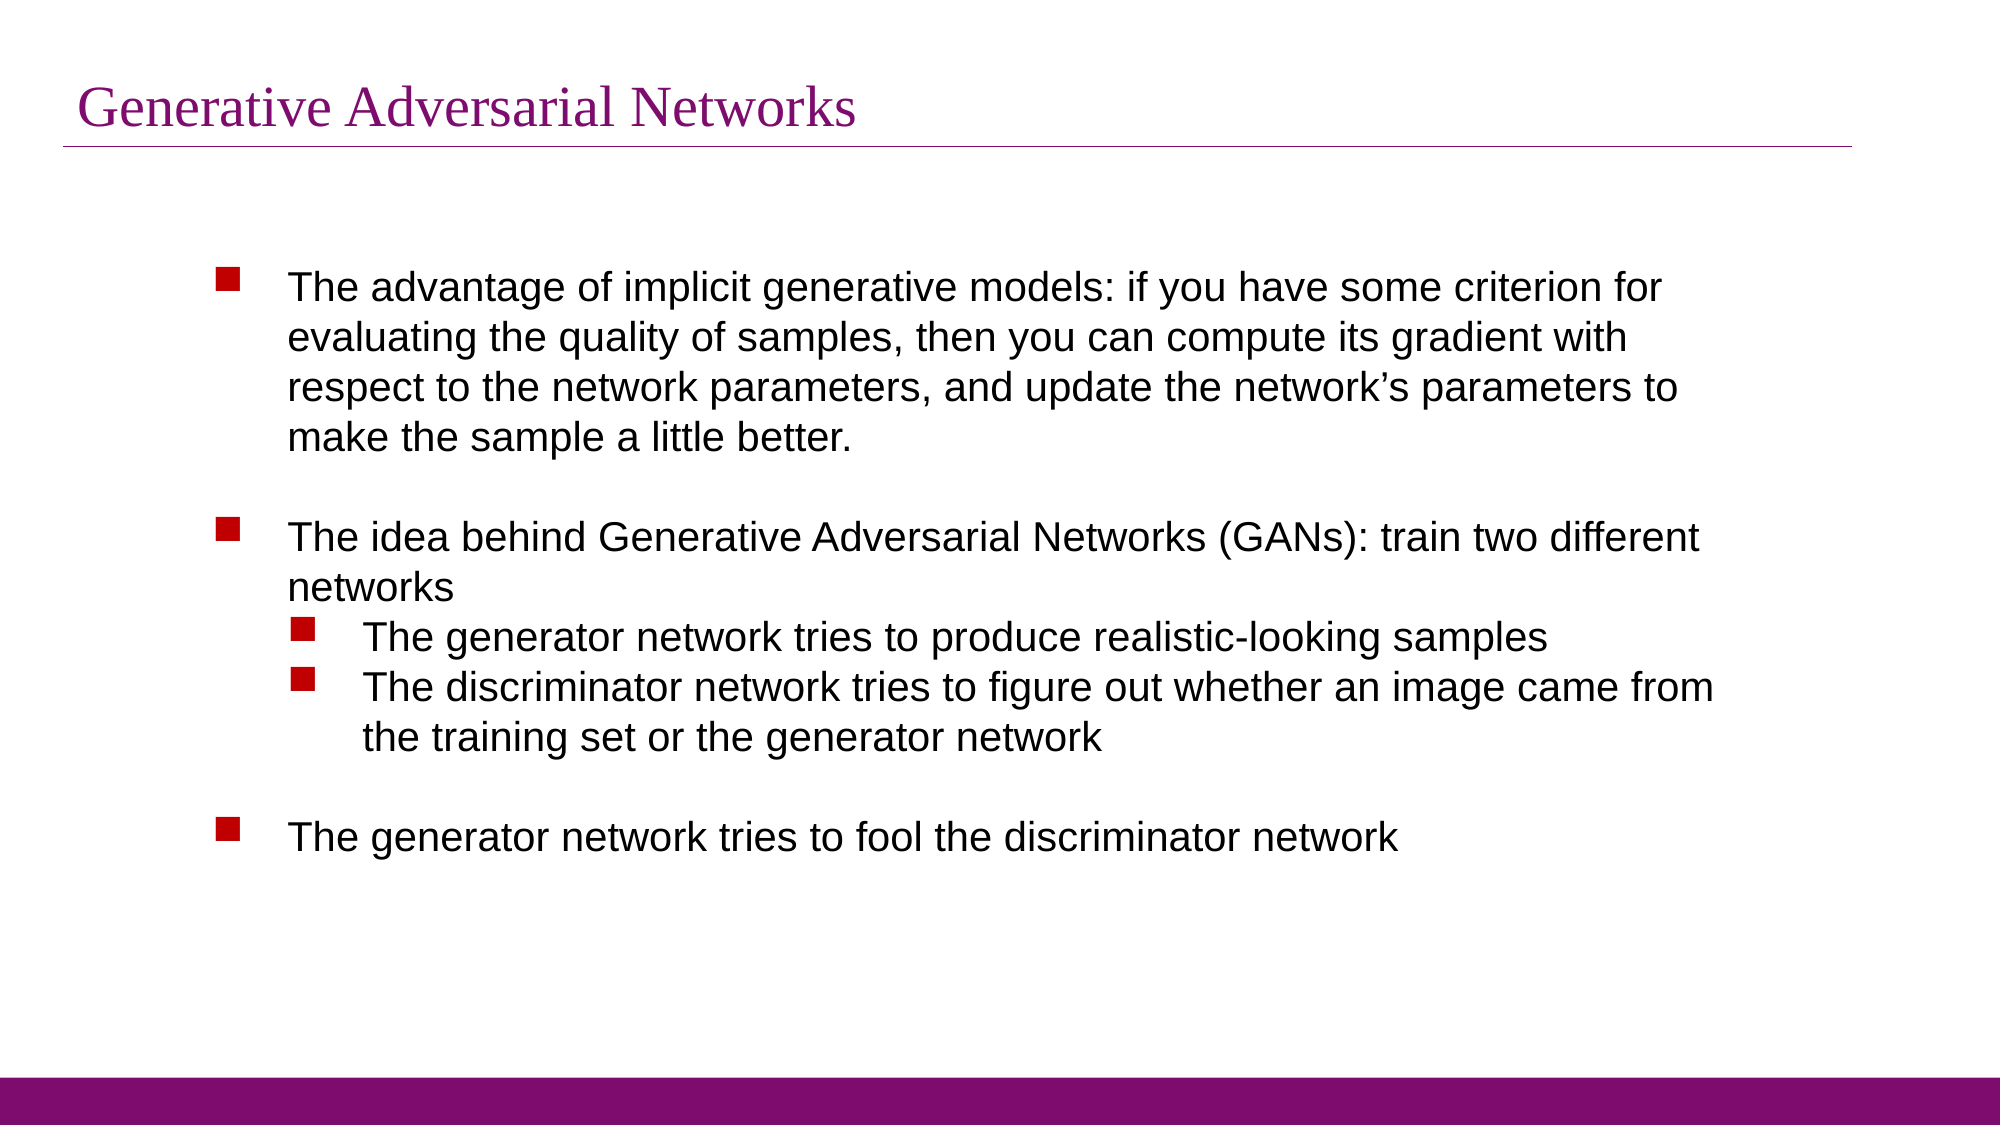

Generative Adversarial Networks
The advantage of implicit generative models: if you have some criterion for evaluating the quality of samples, then you can compute its gradient with respect to the network parameters, and update the network’s parameters to make the sample a little better.

The idea behind Generative Adversarial Networks (GANs): train two different networks
The generator network tries to produce realistic-looking samples
The discriminator network tries to figure out whether an image came from the training set or the generator network

The generator network tries to fool the discriminator network